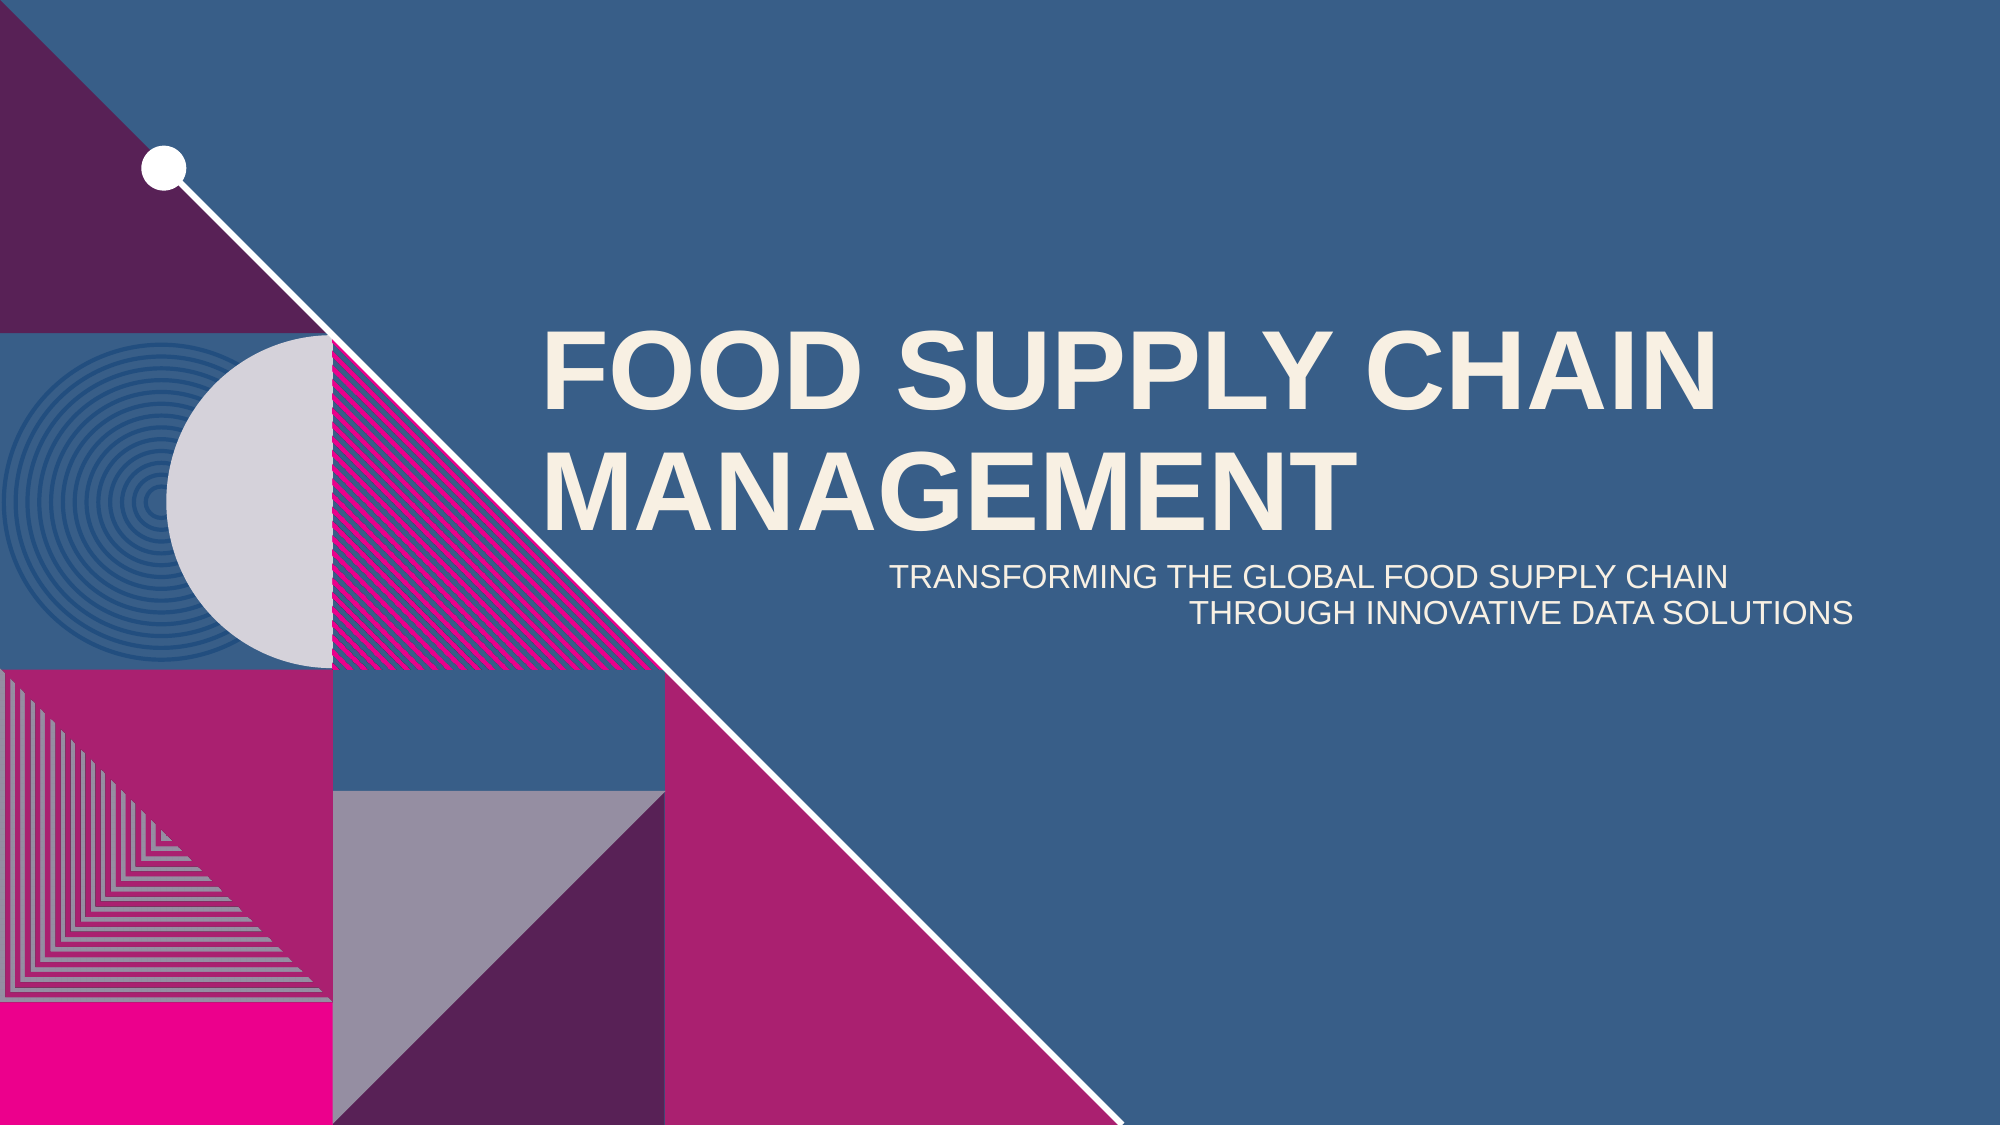

# FOOD supply Chain Management
Transforming the Global Food Supply Chain
		Through Innovative Data Solutions